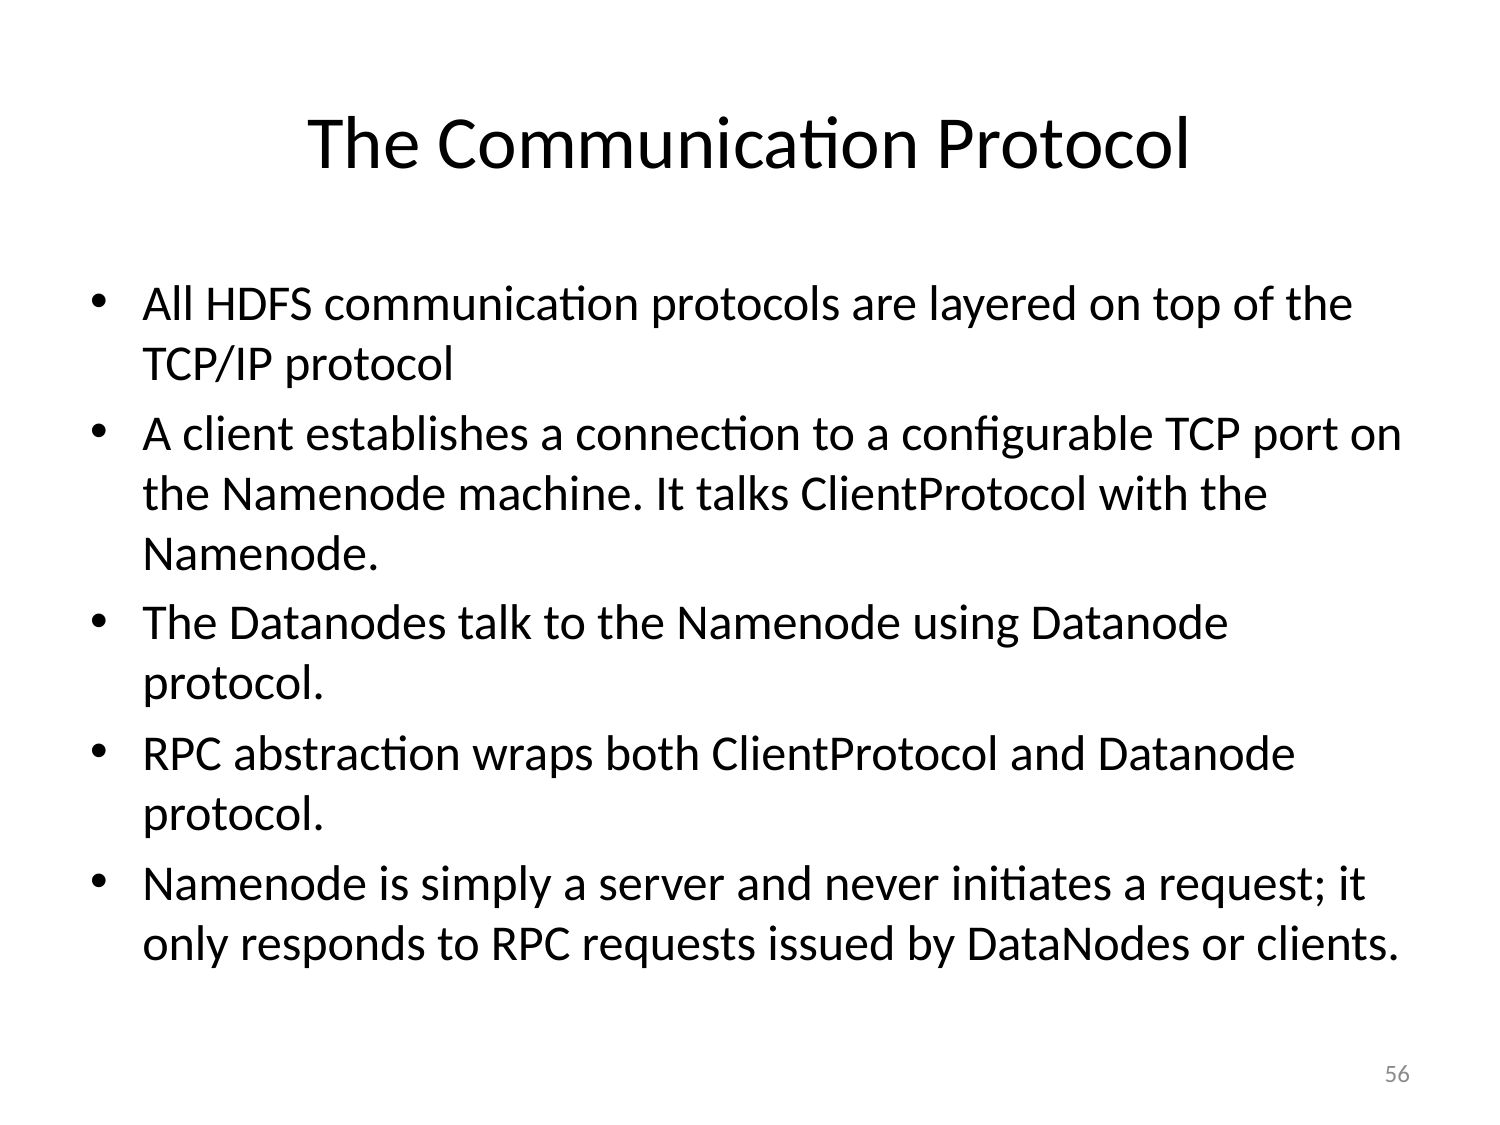

# The Communication Protocol
All HDFS communication protocols are layered on top of the TCP/IP protocol
A client establishes a connection to a configurable TCP port on the Namenode machine. It talks ClientProtocol with the Namenode.
The Datanodes talk to the Namenode using Datanode protocol.
RPC abstraction wraps both ClientProtocol and Datanode protocol.
Namenode is simply a server and never initiates a request; it only responds to RPC requests issued by DataNodes or clients.
56